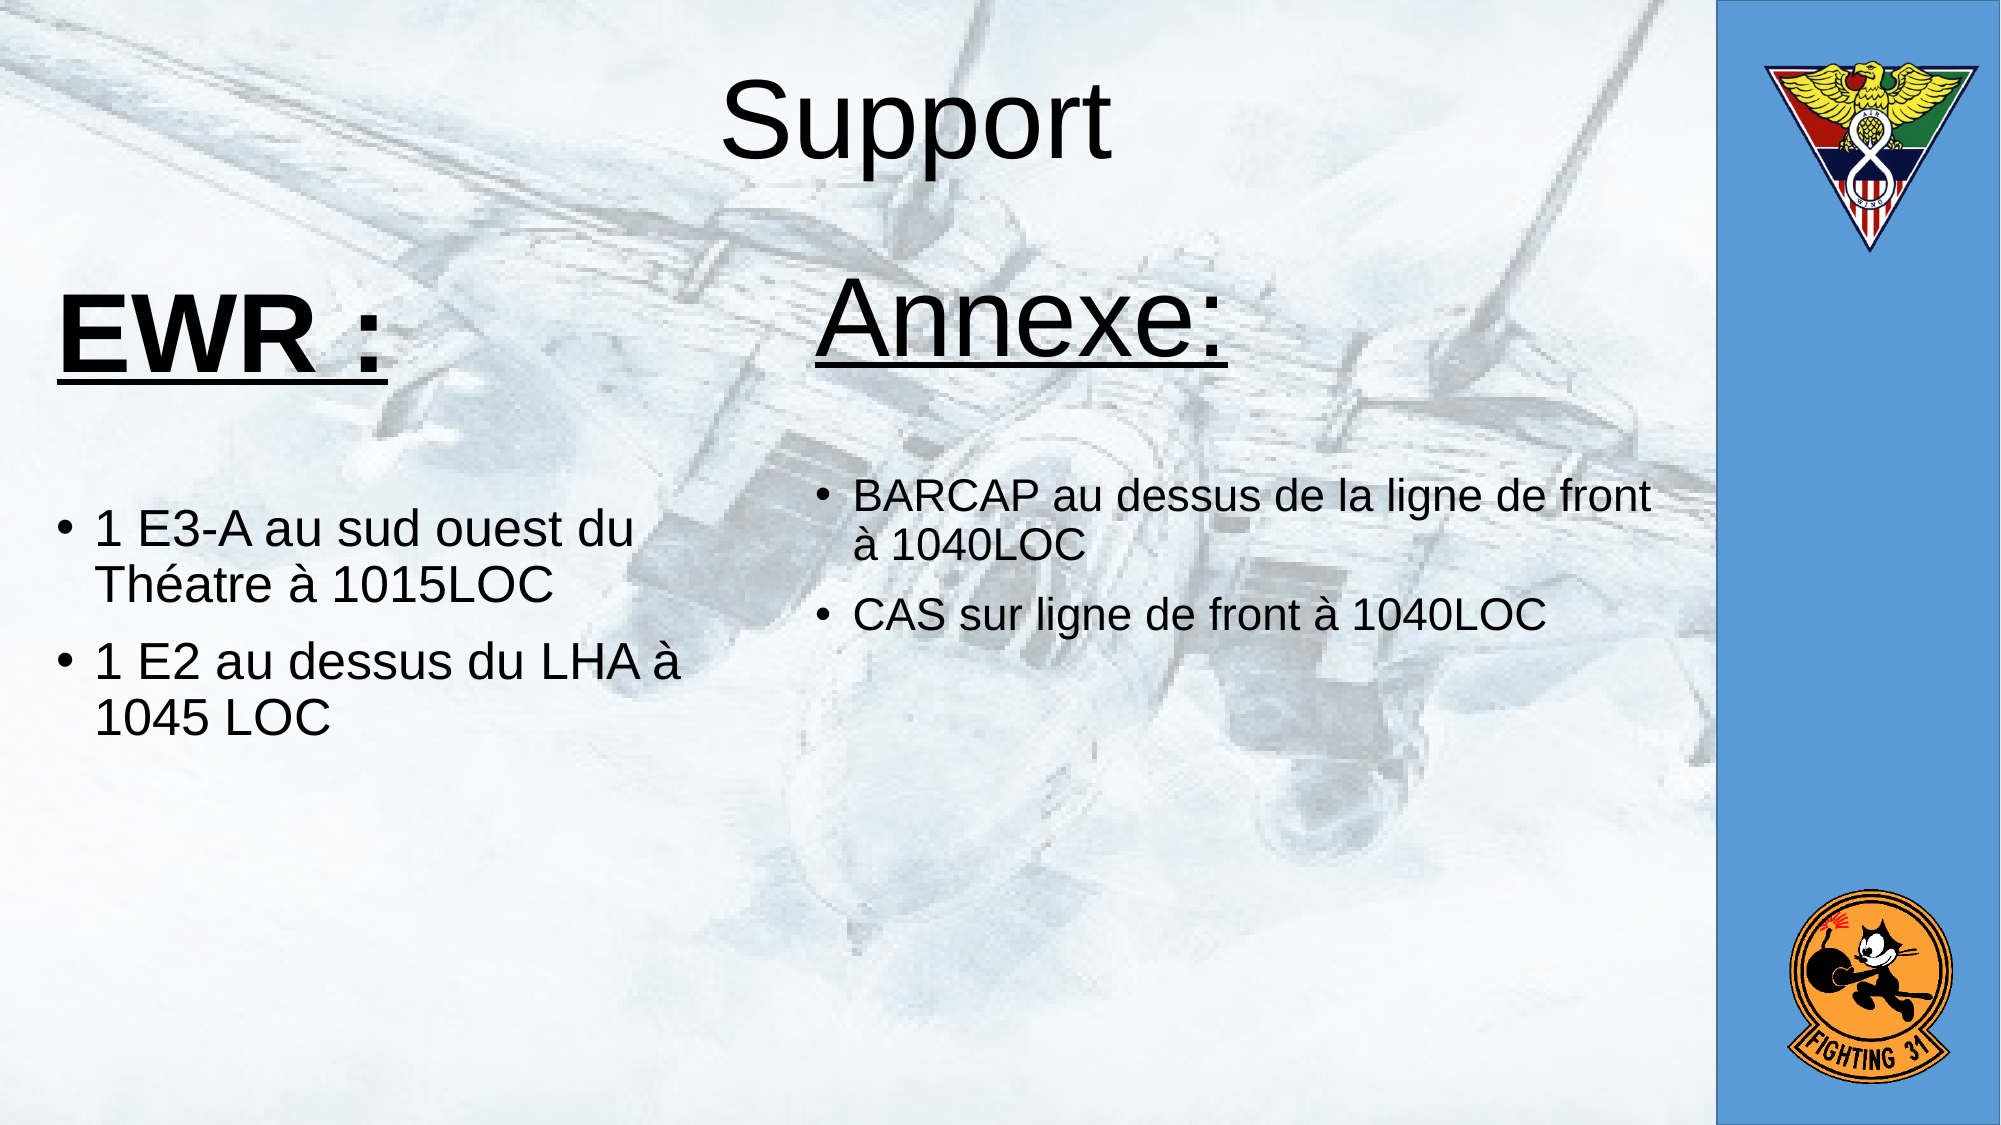

# Support
Annexe:

BARCAP au dessus de la ligne de front à 1040LOC
CAS sur ligne de front à 1040LOC

EWR :

1 E3-A au sud ouest du Théatre à 1015LOC
1 E2 au dessus du LHA à 1045 LOC